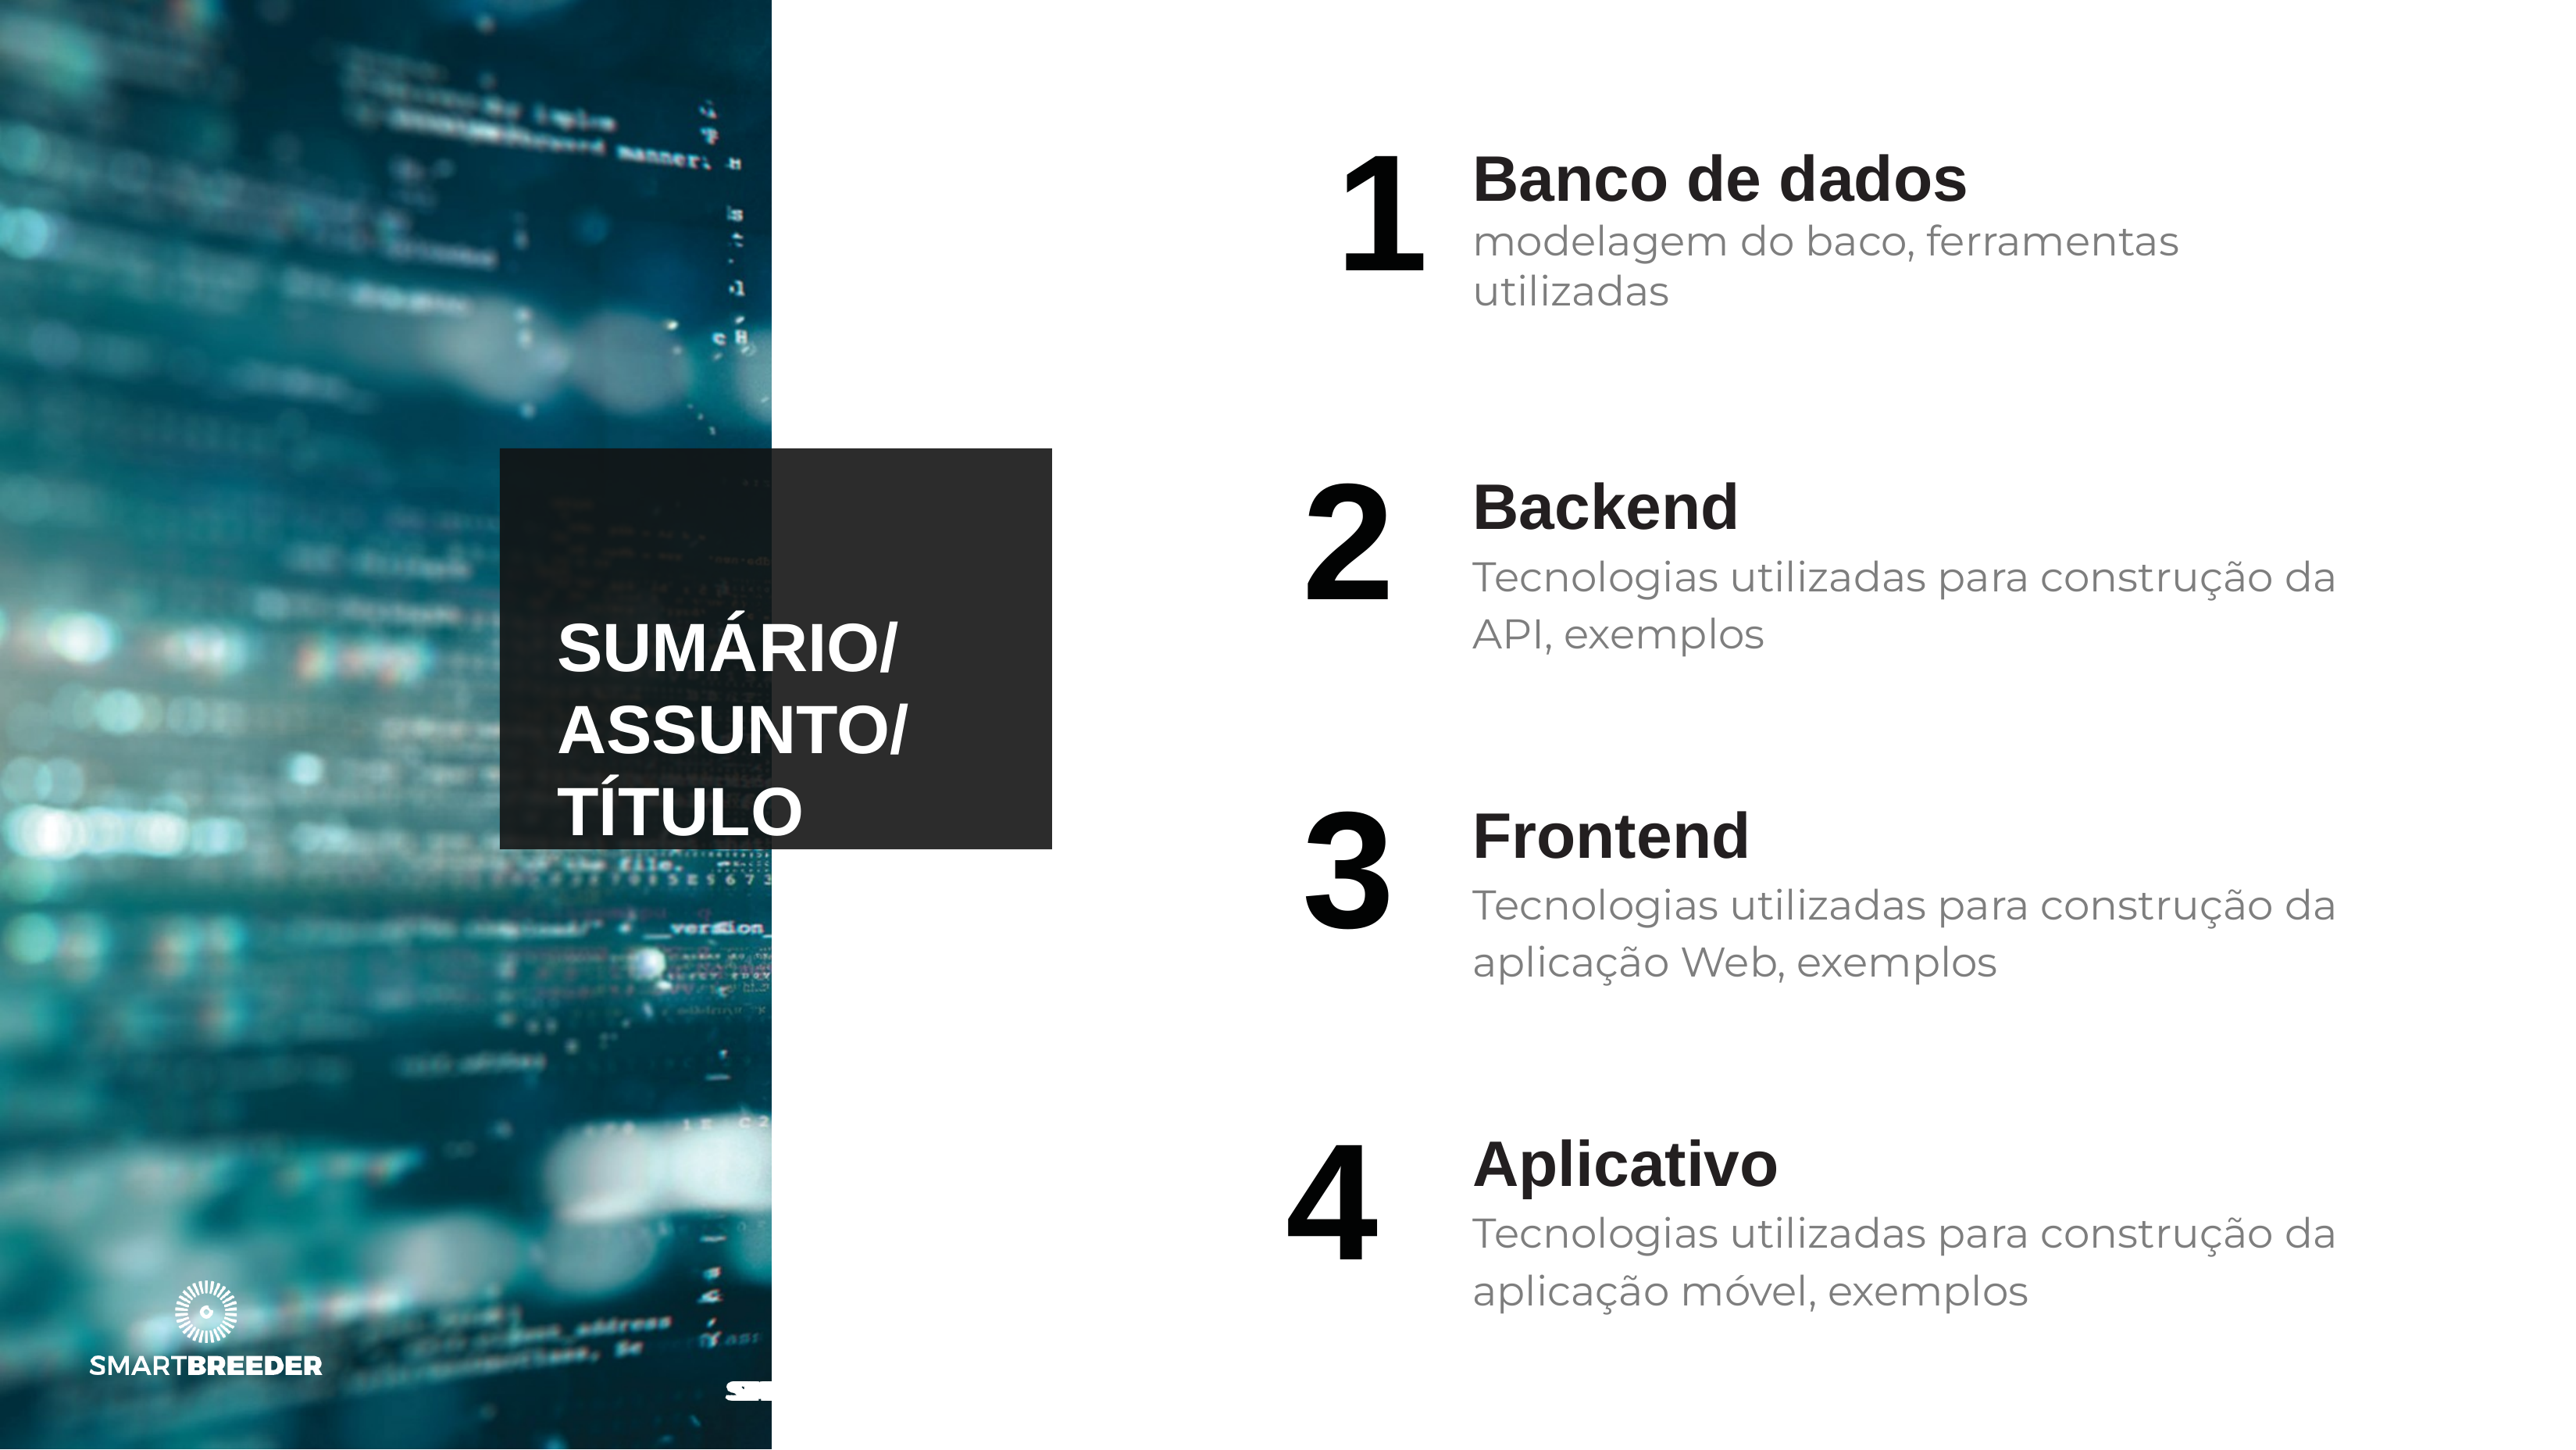

# 1
Banco de dados
modelagem do baco, ferramentas utilizadas
2
3
4

SUMÁRIO/  ASSUNTO/  TÍTULO
Backend
Tecnologias utilizadas para construção da API, exemplos
Frontend
Tecnologias utilizadas para construção da aplicação Web, exemplos

Aplicativo
Tecnologias utilizadas para construção da aplicação móvel, exemplos